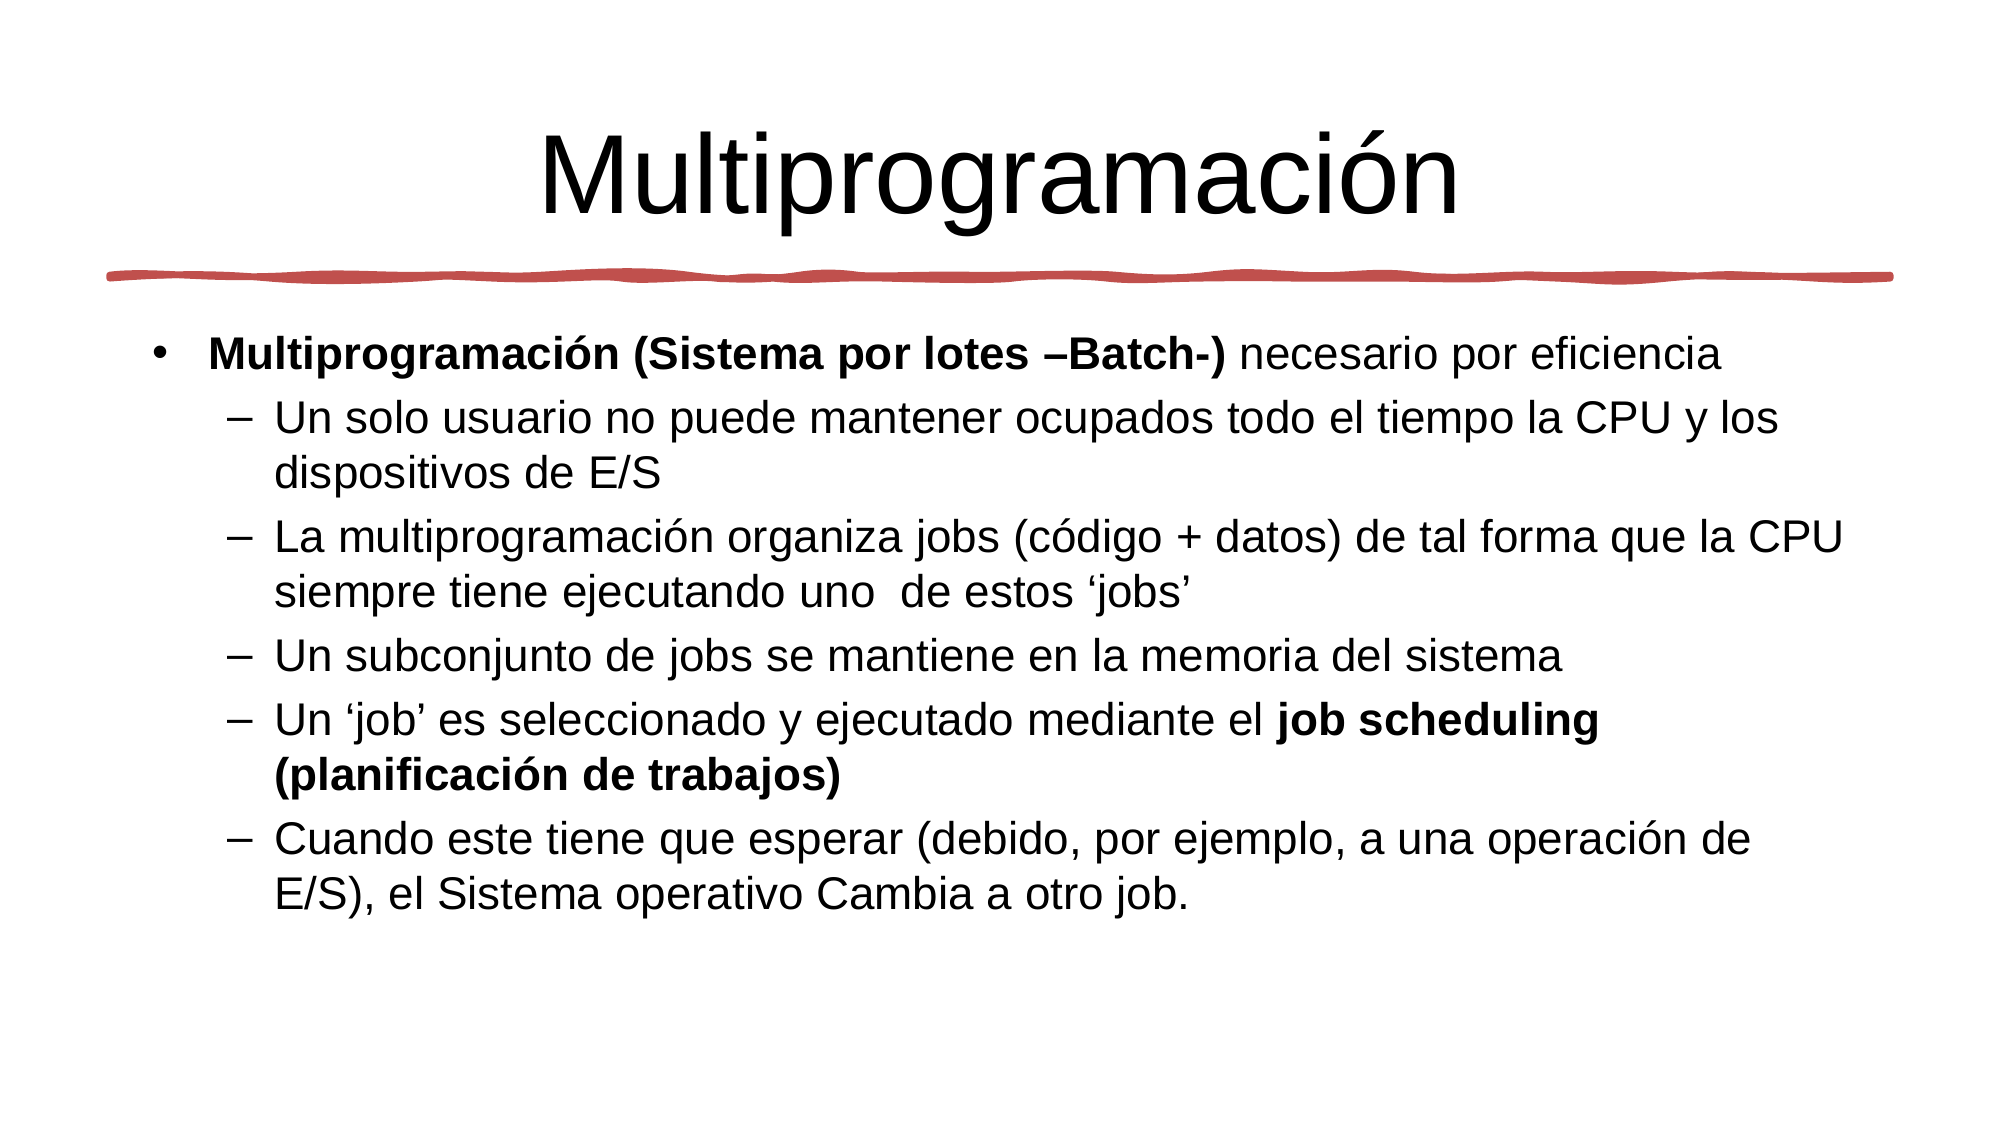

# Multiprogramación

Multiprogramación (Sistema por lotes –Batch-) necesario por eficiencia
Un solo usuario no puede mantener ocupados todo el tiempo la CPU y los dispositivos de E/S
La multiprogramación organiza jobs (código + datos) de tal forma que la CPU siempre tiene ejecutando uno  de estos ‘jobs’
Un subconjunto de jobs se mantiene en la memoria del sistema
Un ‘job’ es seleccionado y ejecutado mediante el job scheduling (planificación de trabajos)
Cuando este tiene que esperar (debido, por ejemplo, a una operación de E/S), el Sistema operativo Cambia a otro job.